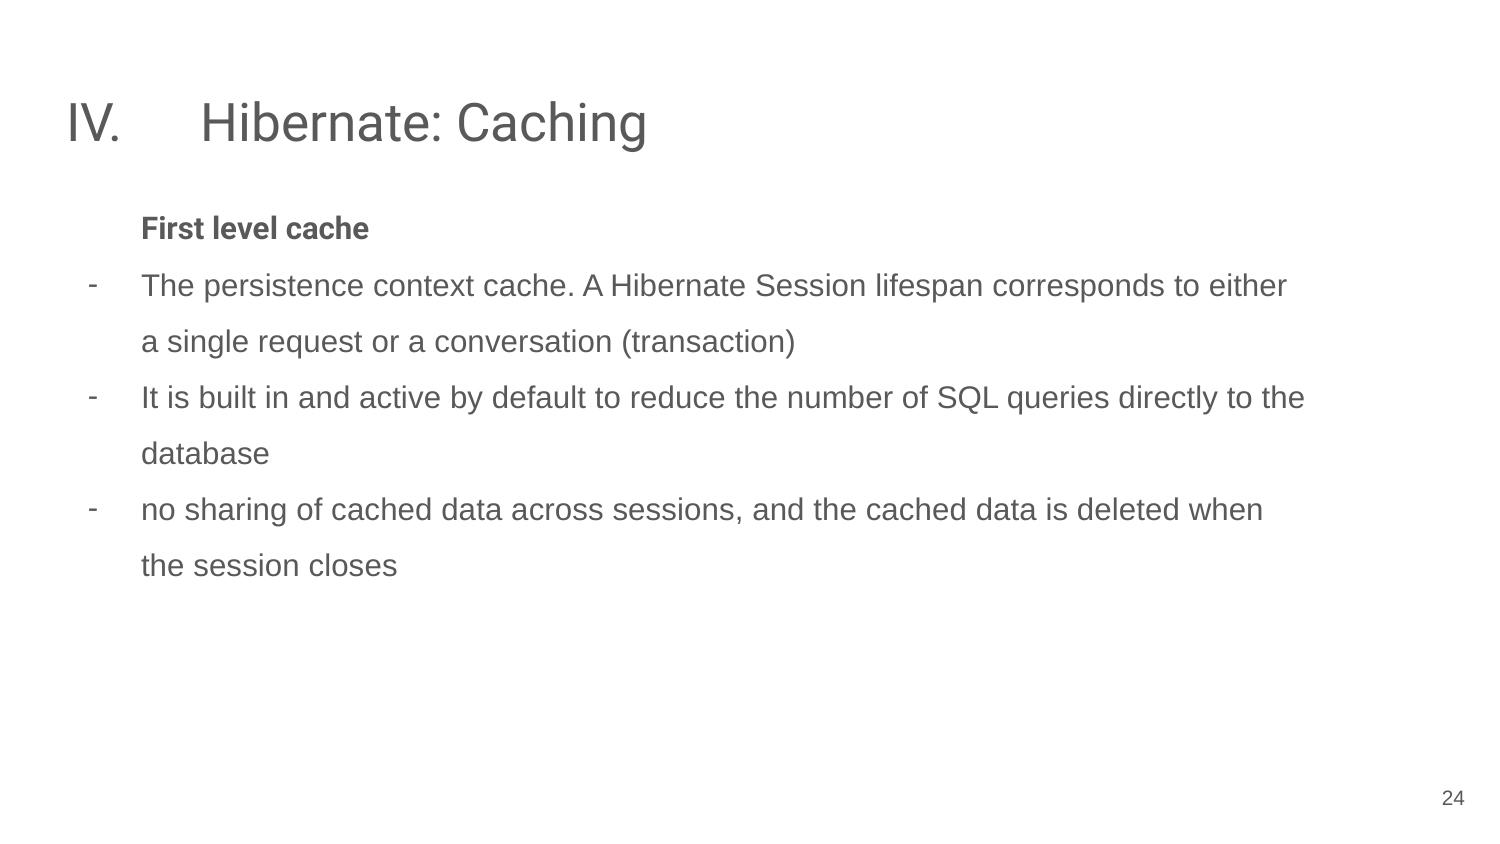

# IV.	 Hibernate: Caching
First level cache
The persistence context cache. A Hibernate Session lifespan corresponds to either a single request or a conversation (transaction)
It is built in and active by default to reduce the number of SQL queries directly to the database
no sharing of cached data across sessions, and the cached data is deleted when the session closes
24